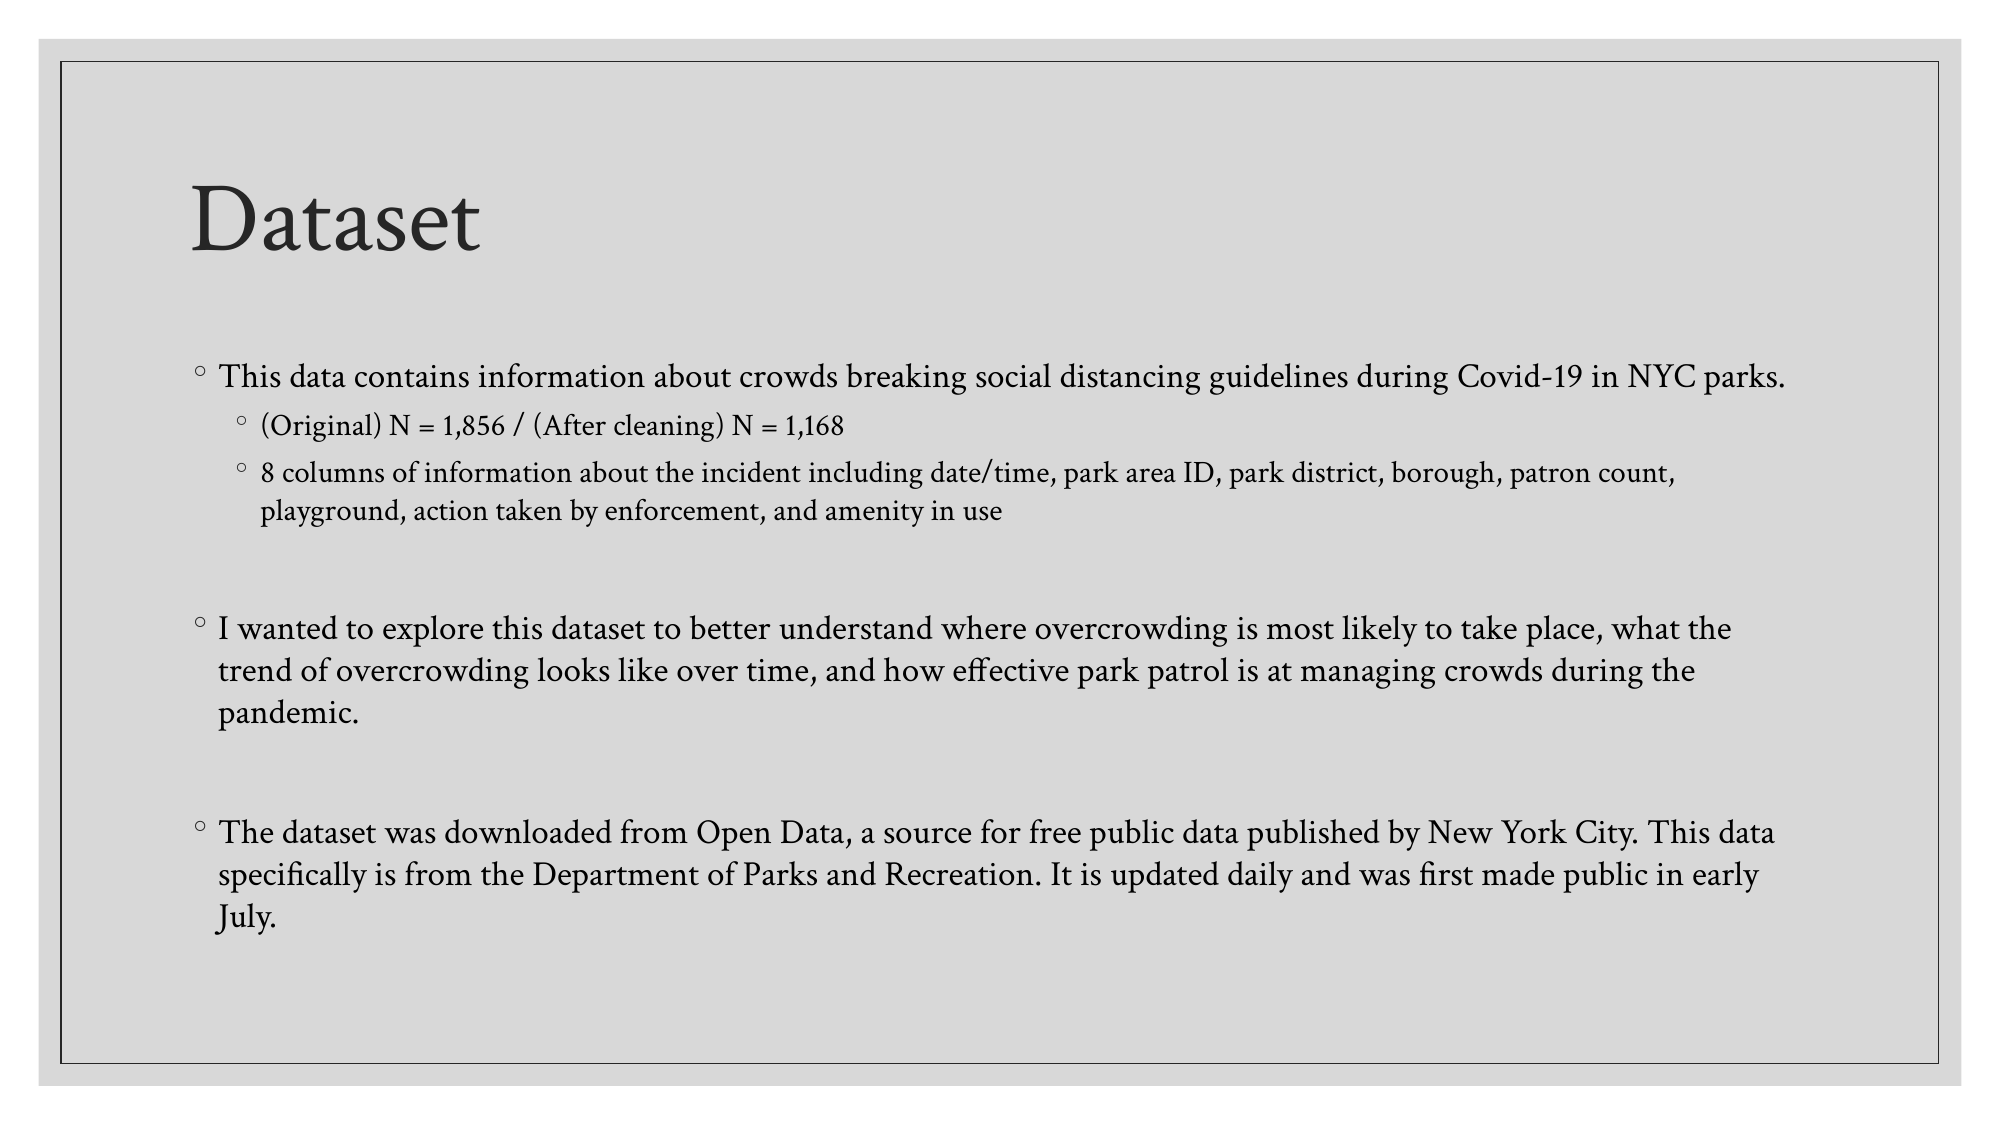

# Dataset
This data contains information about crowds breaking social distancing guidelines during Covid-19 in NYC parks.
(Original) N = 1,856 / (After cleaning) N = 1,168
8 columns of information about the incident including date/time, park area ID, park district, borough, patron count, playground, action taken by enforcement, and amenity in use

I wanted to explore this dataset to better understand where overcrowding is most likely to take place, what the trend of overcrowding looks like over time, and how effective park patrol is at managing crowds during the pandemic.

The dataset was downloaded from Open Data, a source for free public data published by New York City. This data specifically is from the Department of Parks and Recreation. It is updated daily and was first made public in early July.